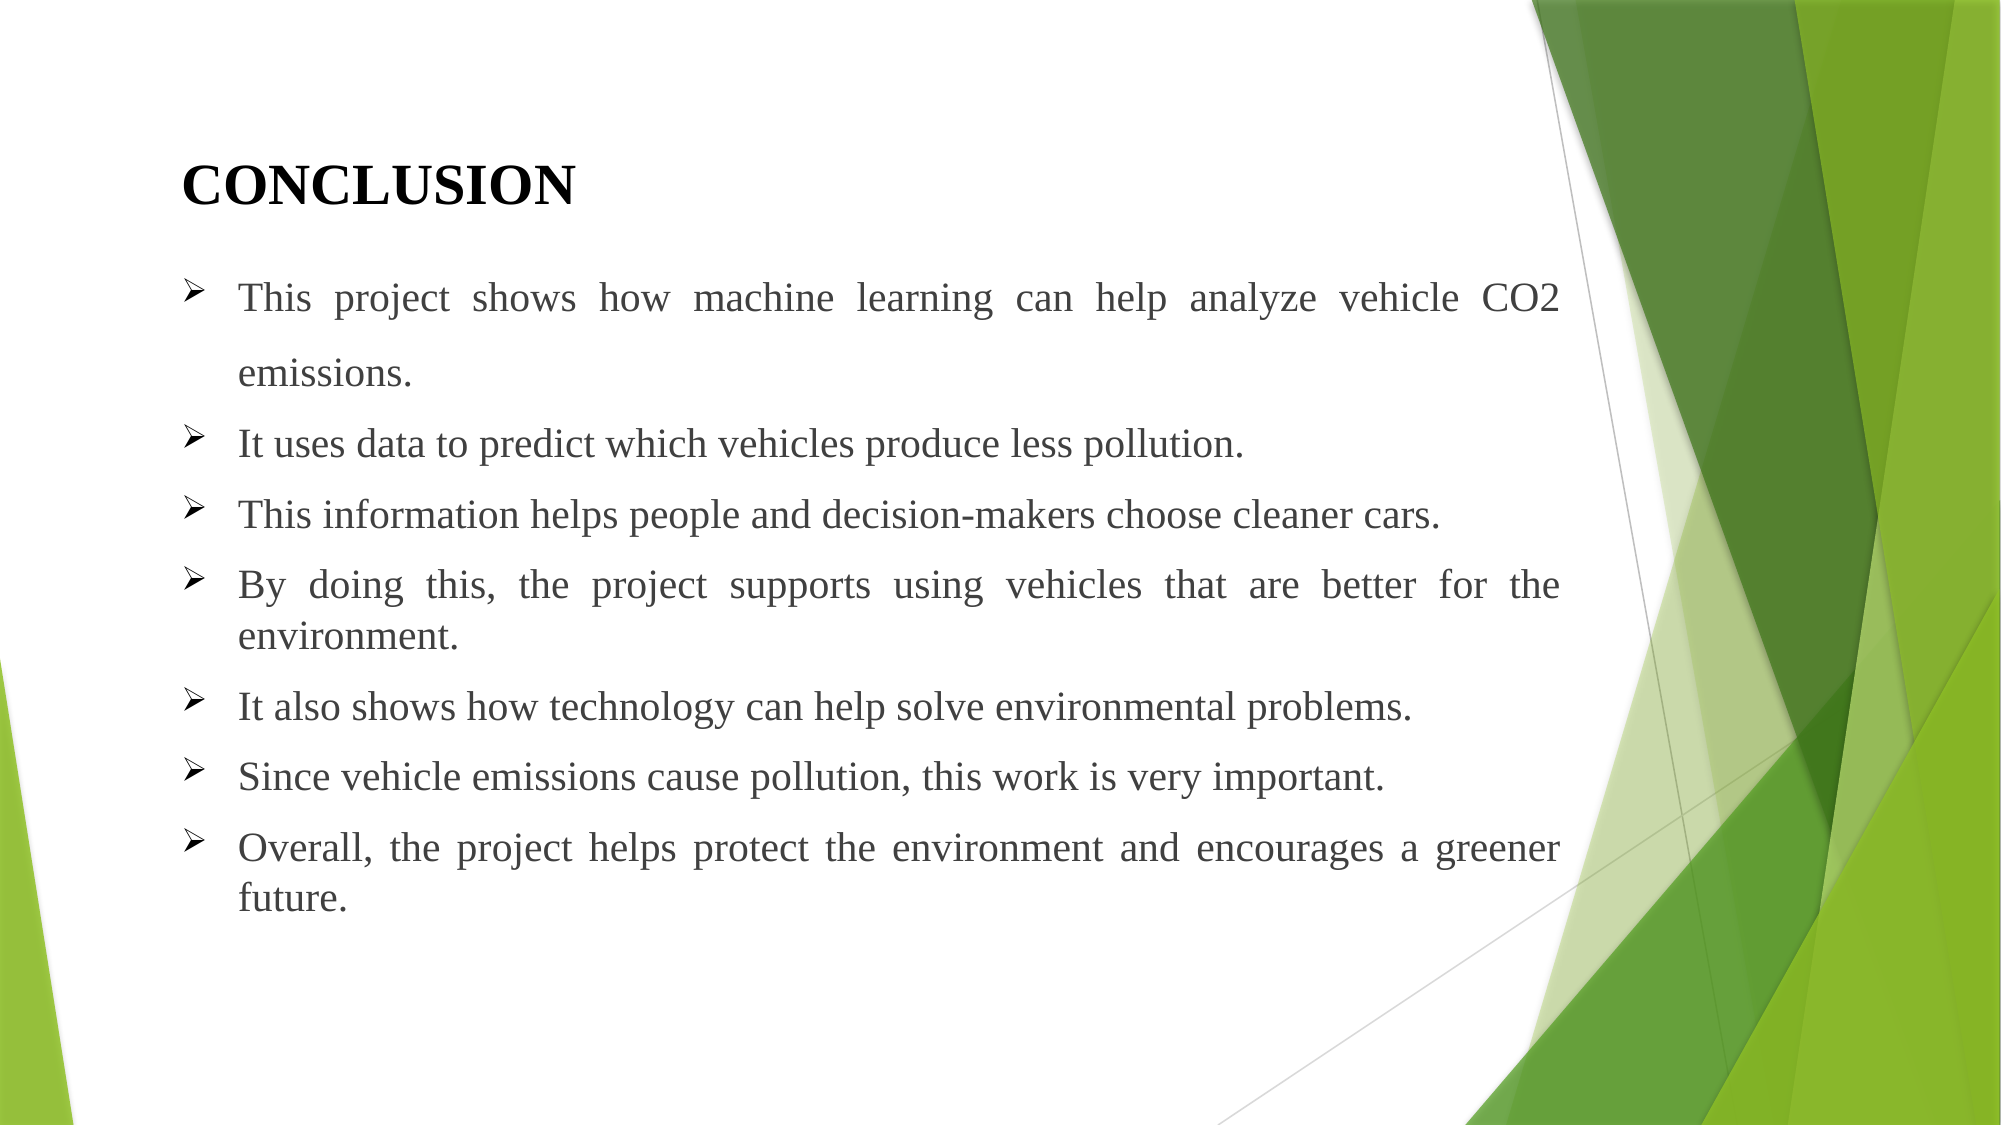

# CONCLUSION
This project shows how machine learning can help analyze vehicle CO2 emissions.
It uses data to predict which vehicles produce less pollution.
This information helps people and decision-makers choose cleaner cars.
By doing this, the project supports using vehicles that are better for the environment.
It also shows how technology can help solve environmental problems.
Since vehicle emissions cause pollution, this work is very important.
Overall, the project helps protect the environment and encourages a greener future.